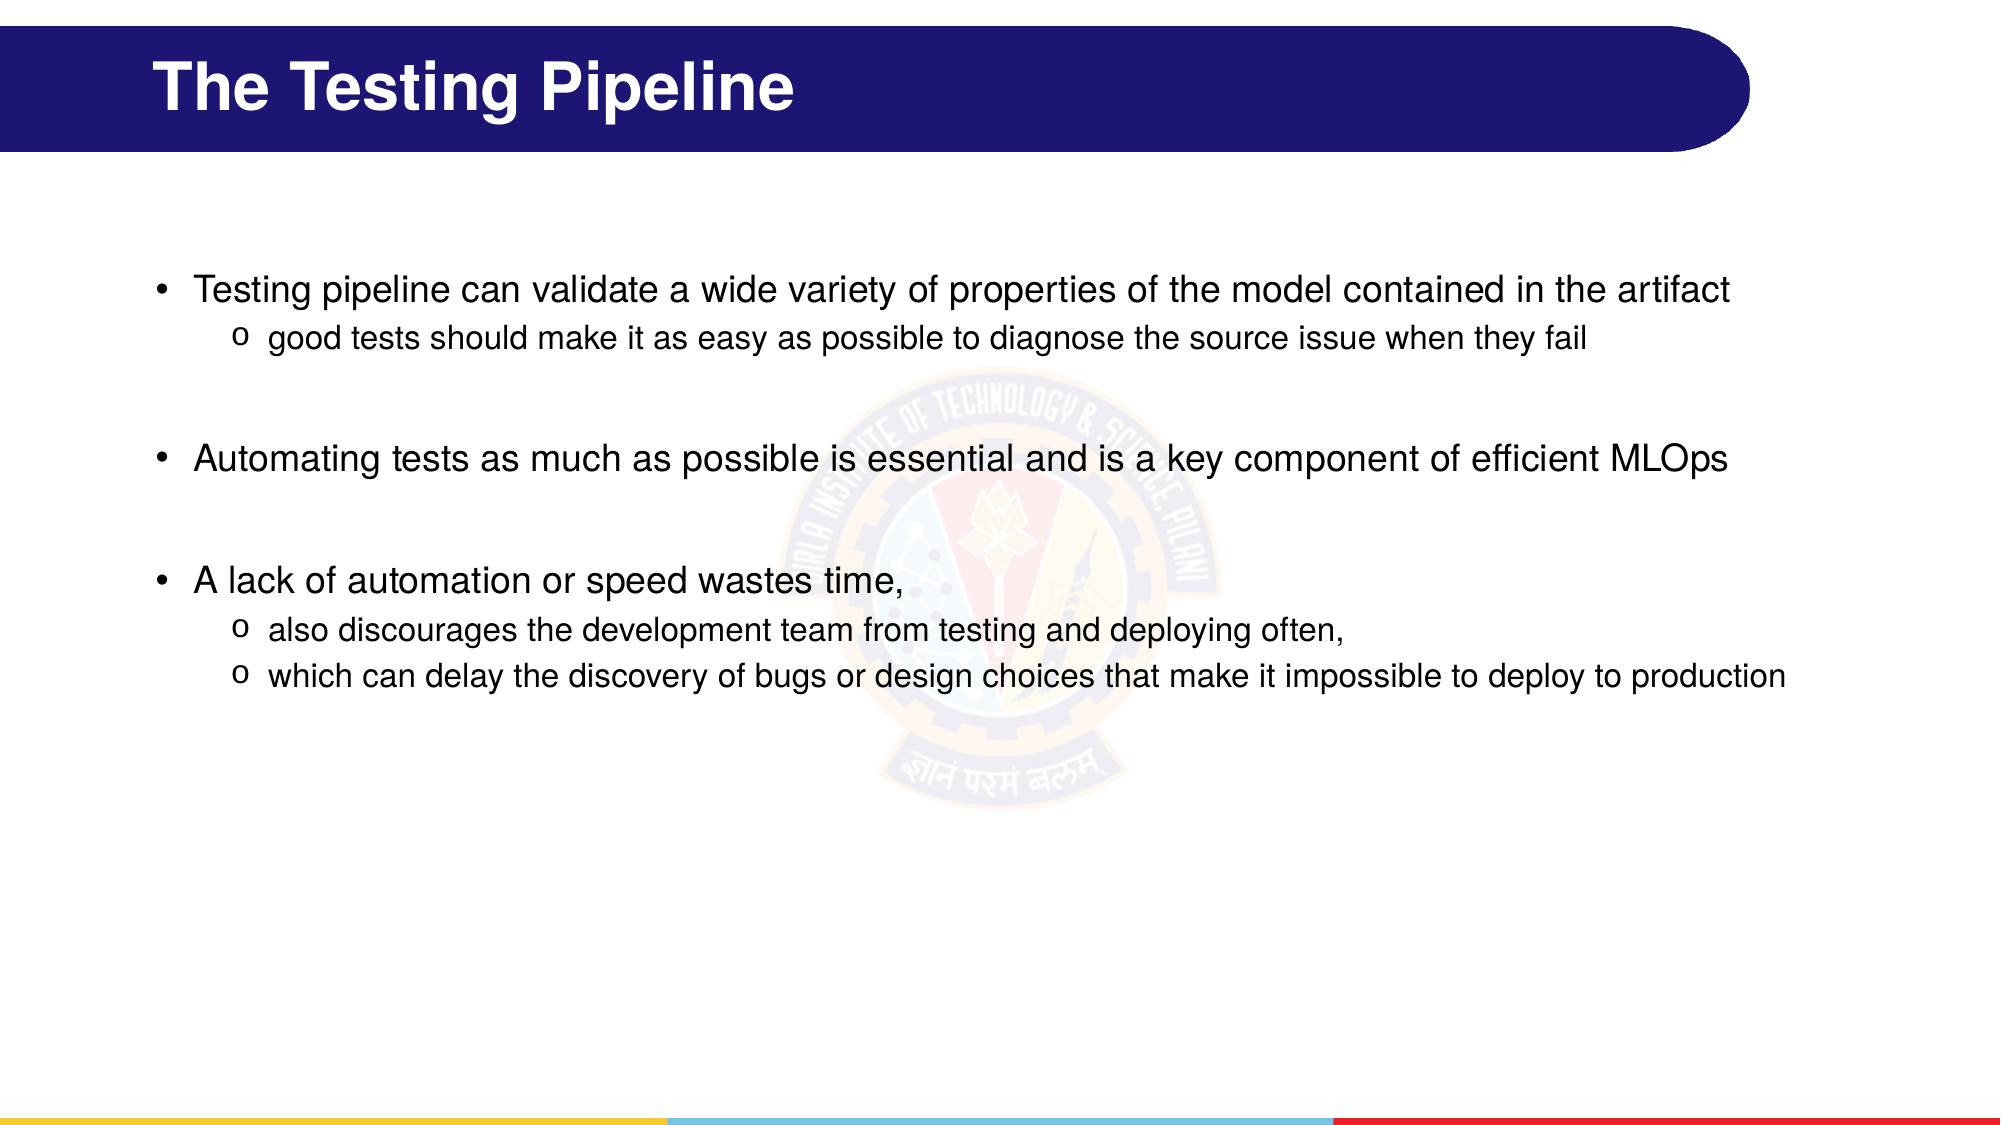

# The Testing Pipeline

Testing pipeline can validate a wide variety of properties of the model contained in the artifact
good tests should make it as easy as possible to diagnose the source issue when they fail

Automating tests as much as possible is essential and is a key component of efficient MLOps

A lack of automation or speed wastes time,
also discourages the development team from testing and deploying often,
which can delay the discovery of bugs or design choices that make it impossible to deploy to production